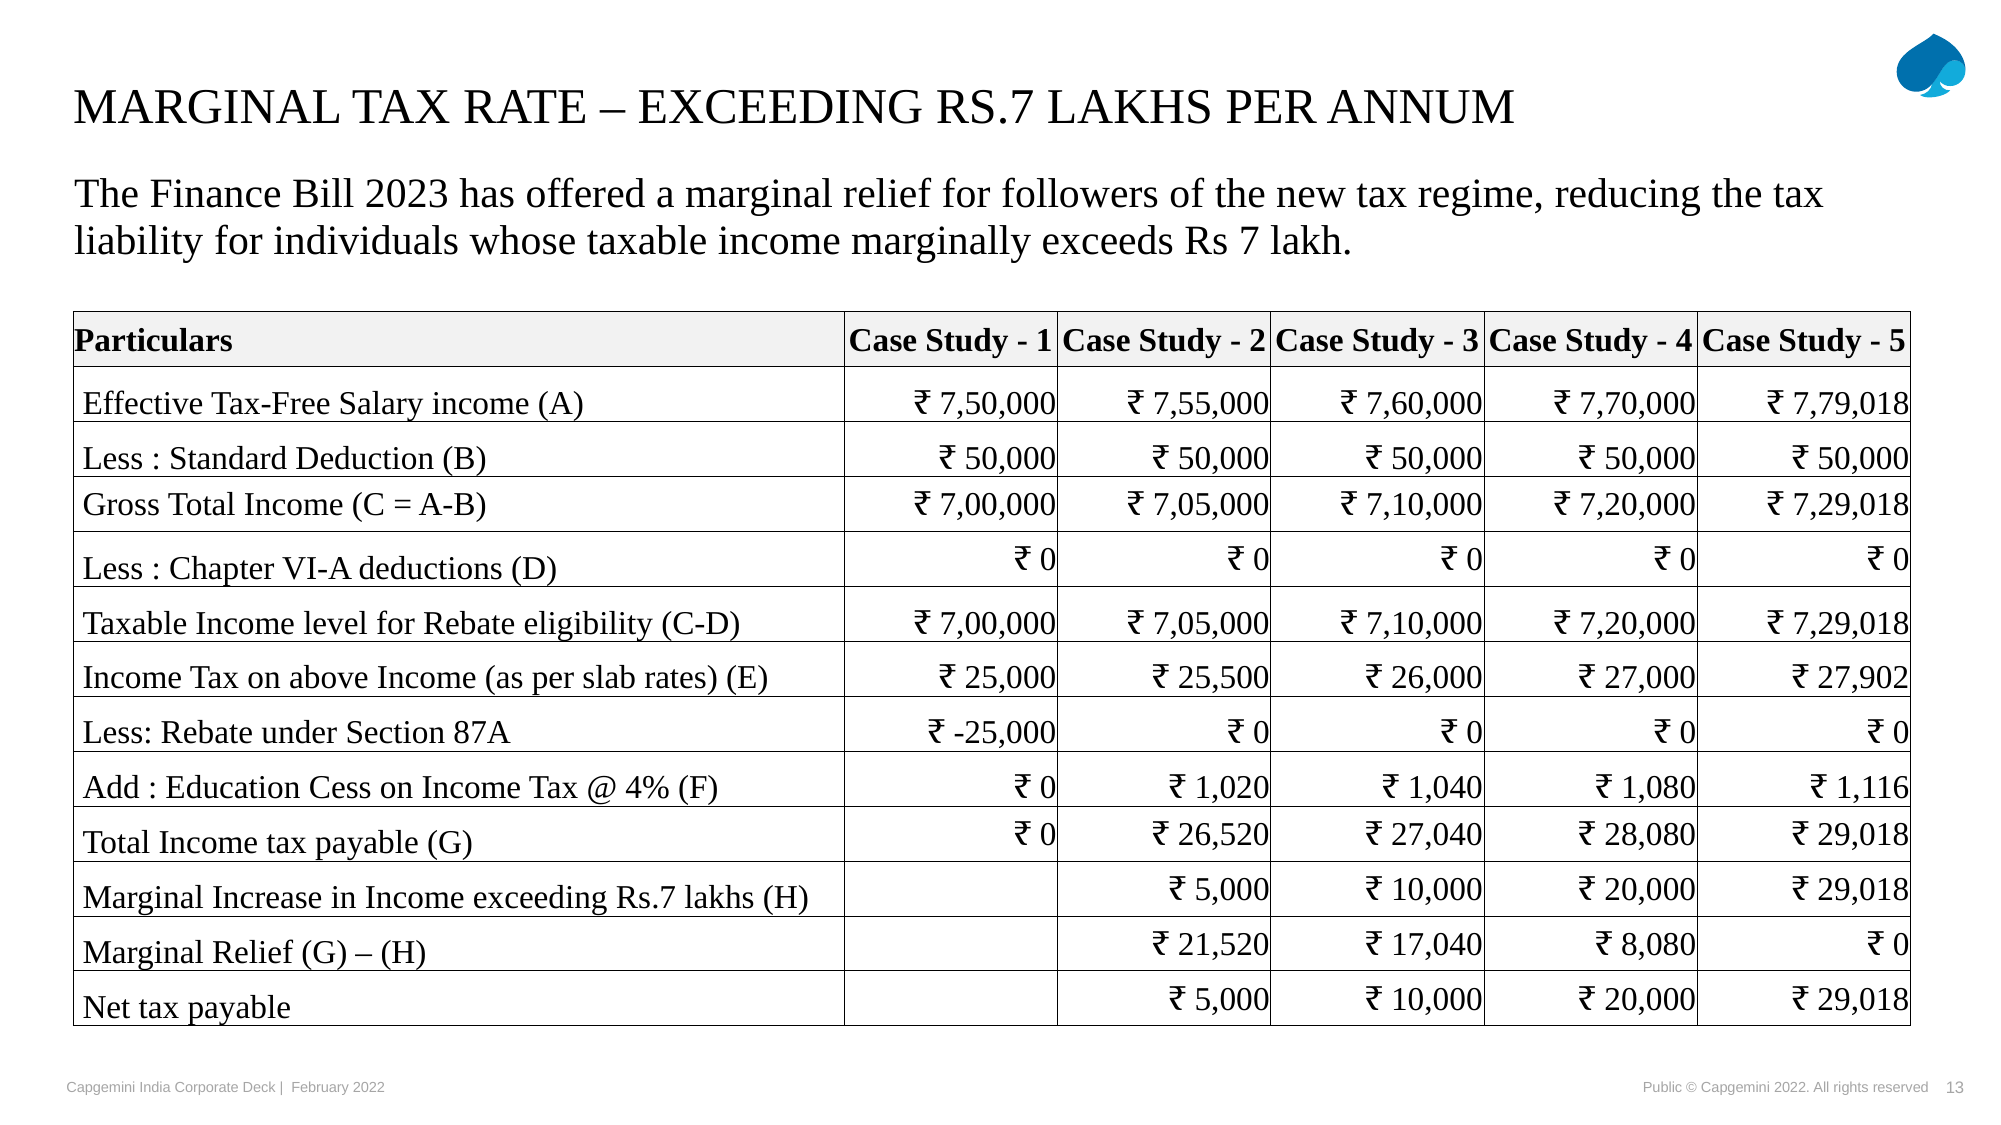

Marginal tax rate – Exceeding Rs.7 lakhs per annum
| The Finance Bill 2023 has offered a marginal relief for followers of the new tax regime, reducing the tax liability for individuals whose taxable income marginally exceeds Rs 7 lakh. |
| --- |
| Particulars | Case Study - 1 | Case Study - 2 | Case Study - 3 | Case Study - 4 | Case Study - 5 |
| --- | --- | --- | --- | --- | --- |
| Effective Tax-Free Salary income (A) | ₹ 7,50,000 | ₹ 7,55,000 | ₹ 7,60,000 | ₹ 7,70,000 | ₹ 7,79,018 |
| Less : Standard Deduction (B) | ₹ 50,000 | ₹ 50,000 | ₹ 50,000 | ₹ 50,000 | ₹ 50,000 |
| Gross Total Income (C = A-B) | ₹ 7,00,000 | ₹ 7,05,000 | ₹ 7,10,000 | ₹ 7,20,000 | ₹ 7,29,018 |
| Less : Chapter VI-A deductions (D) | ₹ 0 | ₹ 0 | ₹ 0 | ₹ 0 | ₹ 0 |
| Taxable Income level for Rebate eligibility (C-D) | ₹ 7,00,000 | ₹ 7,05,000 | ₹ 7,10,000 | ₹ 7,20,000 | ₹ 7,29,018 |
| Income Tax on above Income (as per slab rates) (E) | ₹ 25,000 | ₹ 25,500 | ₹ 26,000 | ₹ 27,000 | ₹ 27,902 |
| Less: Rebate under Section 87A | ₹ -25,000 | ₹ 0 | ₹ 0 | ₹ 0 | ₹ 0 |
| Add : Education Cess on Income Tax @ 4% (F) | ₹ 0 | ₹ 1,020 | ₹ 1,040 | ₹ 1,080 | ₹ 1,116 |
| Total Income tax payable (G) | ₹ 0 | ₹ 26,520 | ₹ 27,040 | ₹ 28,080 | ₹ 29,018 |
| Marginal Increase in Income exceeding Rs.7 lakhs (H) |  | ₹ 5,000 | ₹ 10,000 | ₹ 20,000 | ₹ 29,018 |
| Marginal Relief (G) – (H) |  | ₹ 21,520 | ₹ 17,040 | ₹ 8,080 | ₹ 0 |
| Net tax payable |  | ₹ 5,000 | ₹ 10,000 | ₹ 20,000 | ₹ 29,018 |